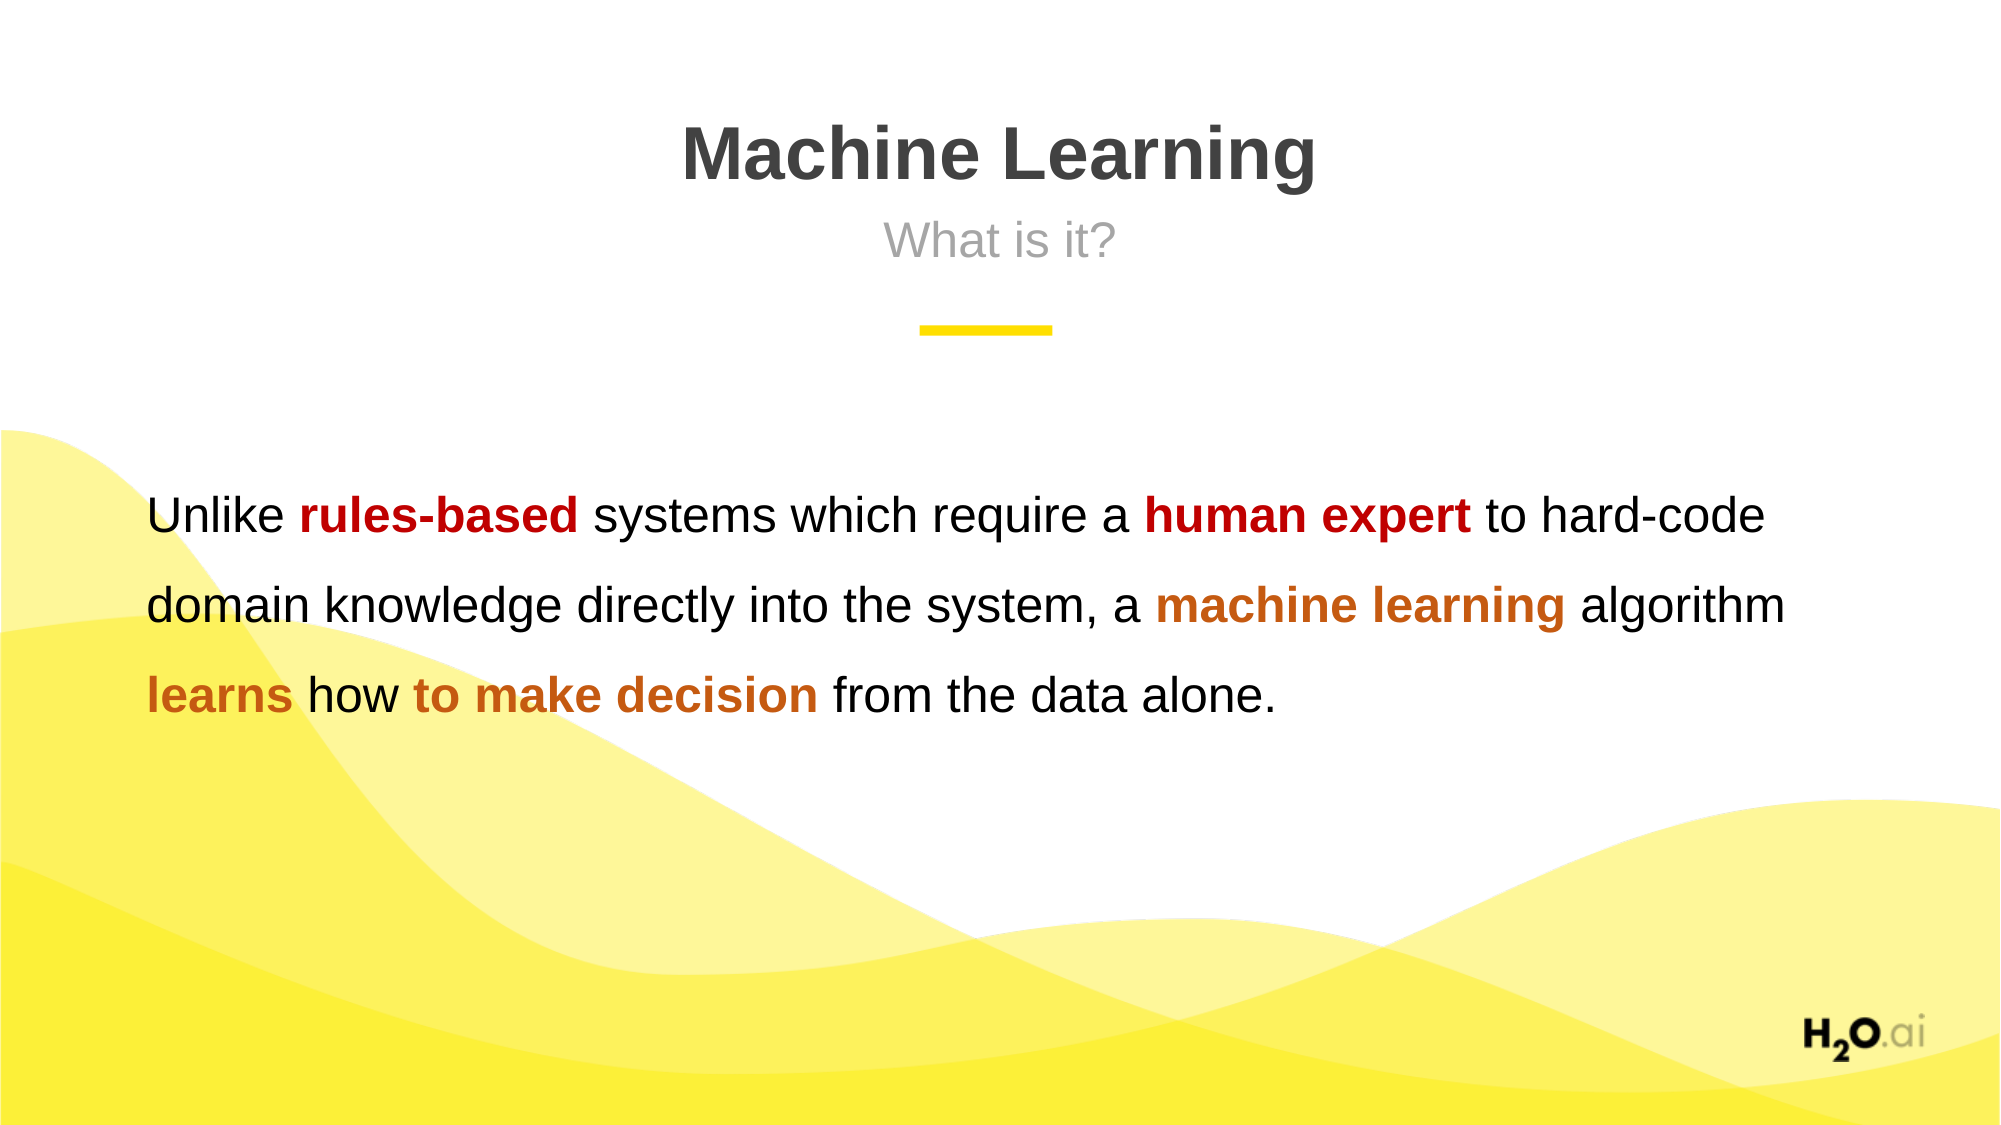

Machine Learning
What is it?

Unlike rules-based systems which require a human expert to hard-code domain knowledge directly into the system, a machine learning algorithm learns how to make decision from the data alone.